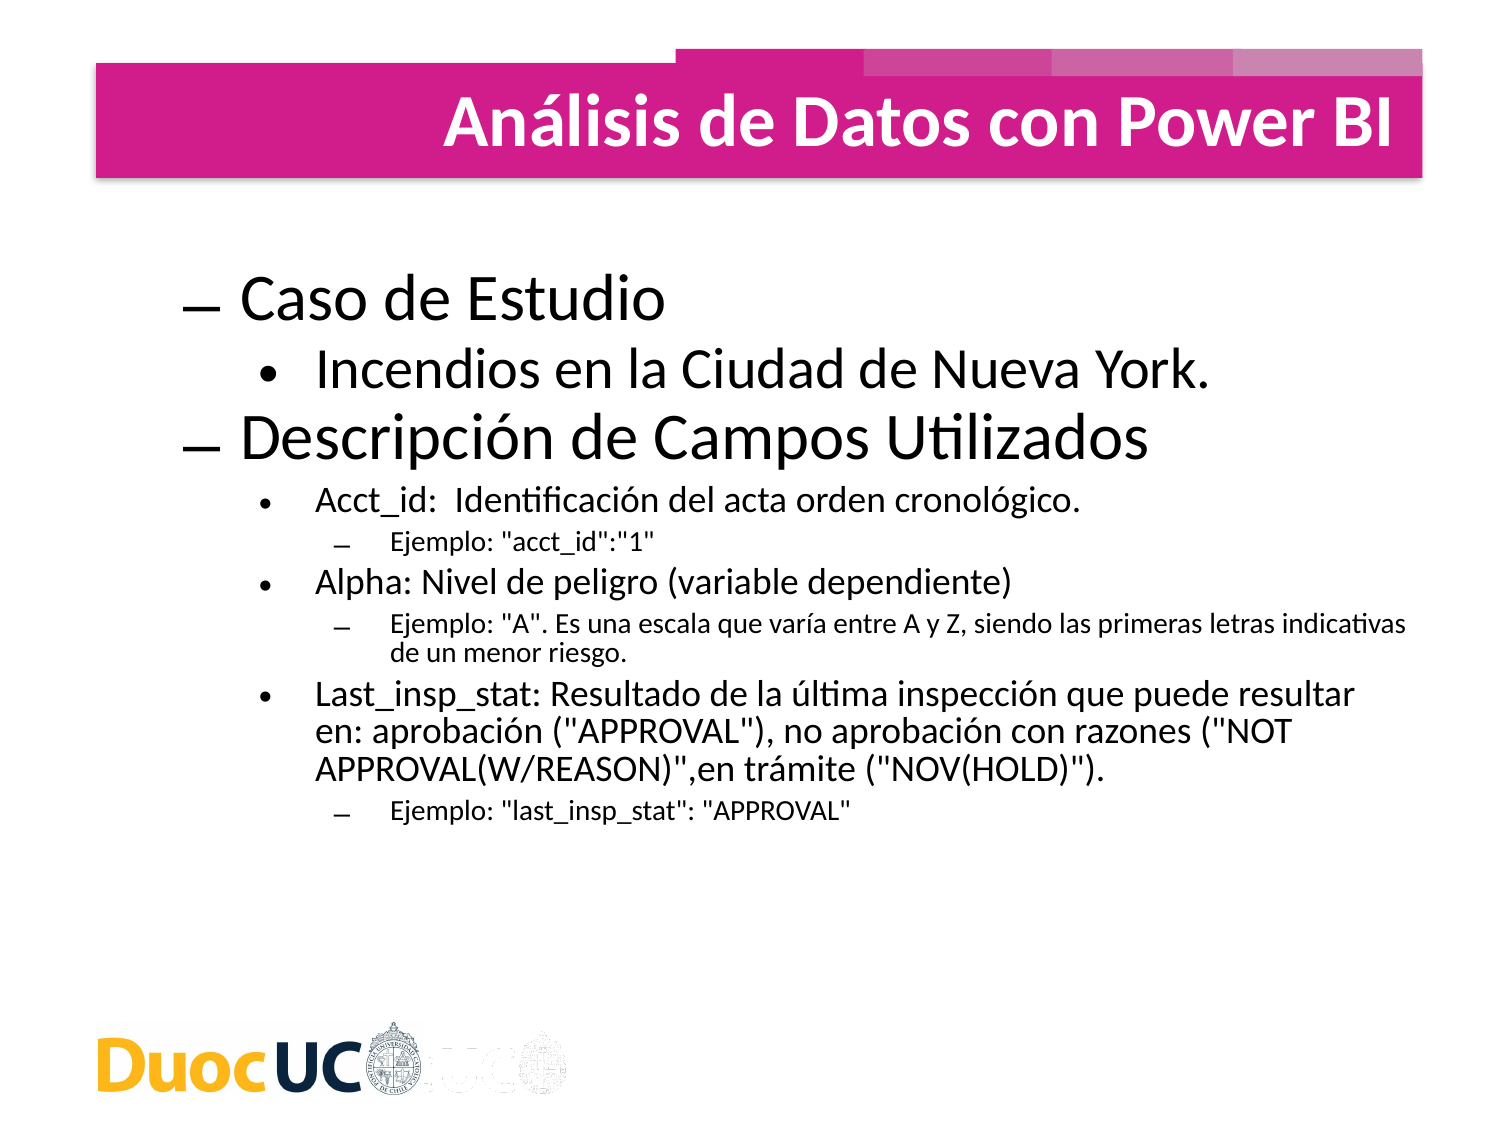

Análisis de Datos con Power BI
Caso de Estudio
Incendios en la Ciudad de Nueva York.
Descripción de Campos Utilizados
Acct_id:  Identificación del acta orden cronológico.
Ejemplo: "acct_id":"1"
Alpha: Nivel de peligro (variable dependiente)
Ejemplo: "A". Es una escala que varía entre A y Z, siendo las primeras letras indicativas de un menor riesgo.
Last_insp_stat: Resultado de la última inspección que puede resultar en: aprobación ("APPROVAL"), no aprobación con razones ("NOT APPROVAL(W/REASON)",en trámite ("NOV(HOLD)").
Ejemplo: "last_insp_stat": "APPROVAL"